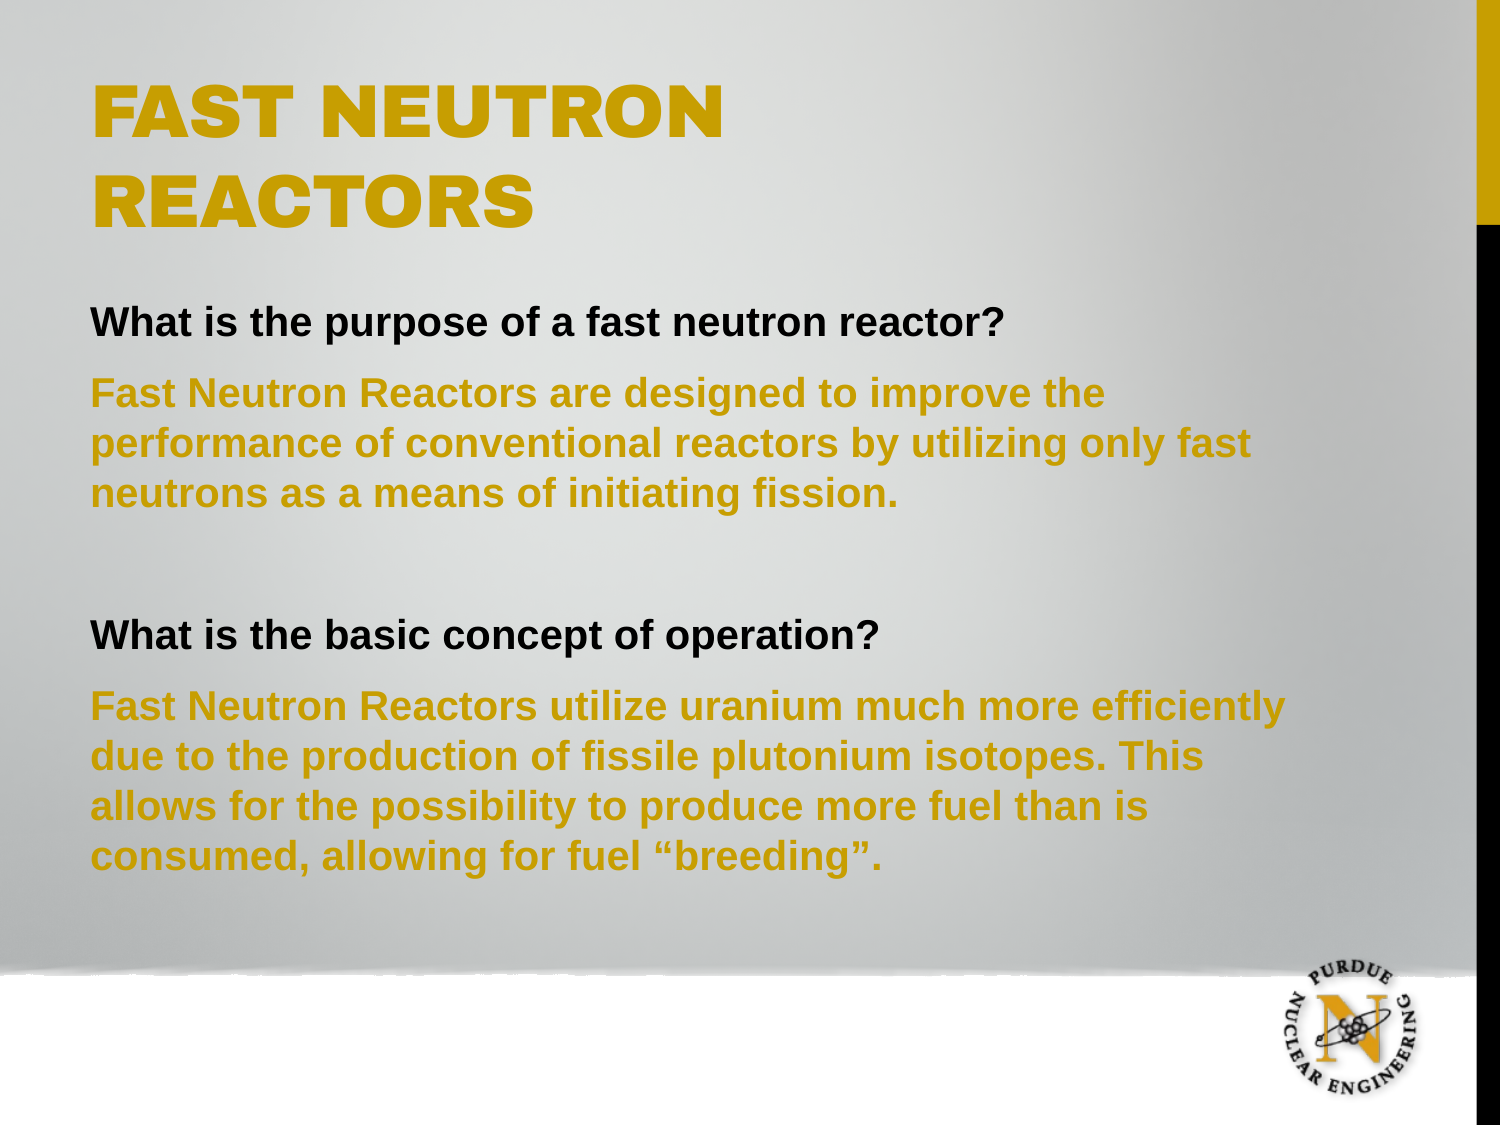

# Fast Neutron Reactors
What is the purpose of a fast neutron reactor?
Fast Neutron Reactors are designed to improve the performance of conventional reactors by utilizing only fast neutrons as a means of initiating fission.

What is the basic concept of operation?
Fast Neutron Reactors utilize uranium much more efficiently due to the production of fissile plutonium isotopes. This allows for the possibility to produce more fuel than is consumed, allowing for fuel “breeding”.